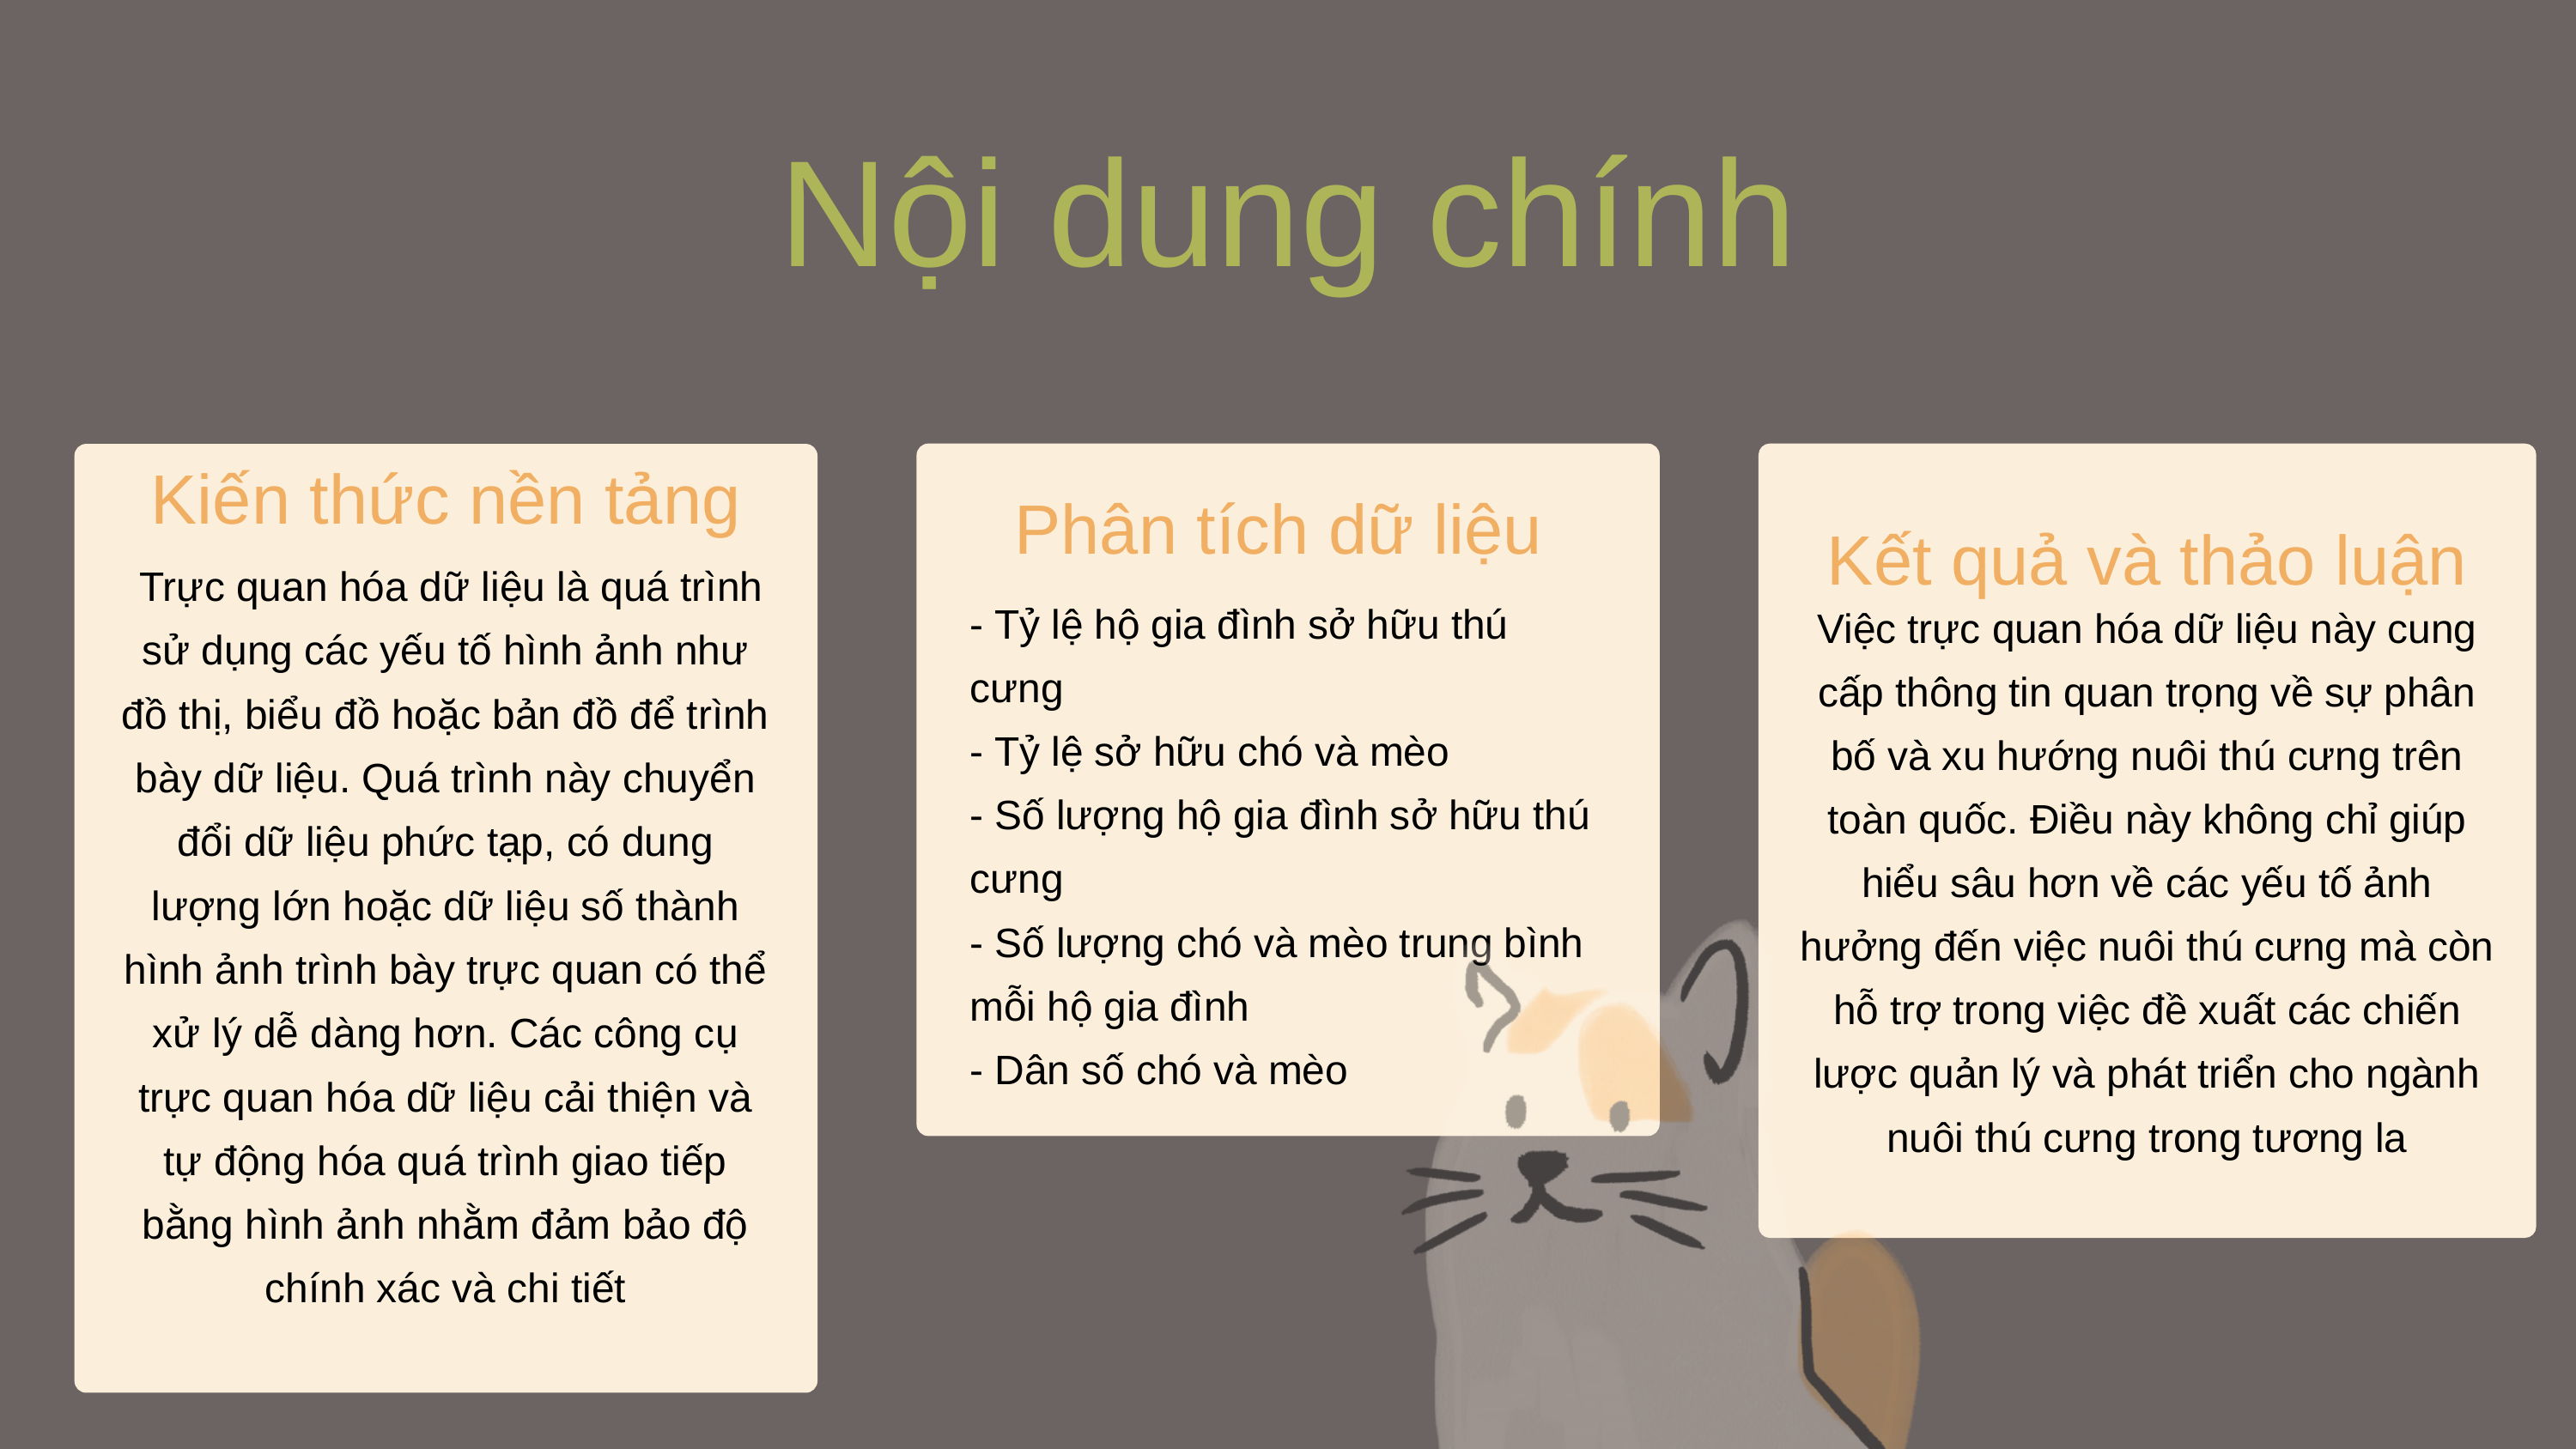

Nội dung chính

Kiến thức nền tảng
Phân tích dữ liệu
Kết quả và thảo luận
 Trực quan hóa dữ liệu là quá trình sử dụng các yếu tố hình ảnh như đồ thị, biểu đồ hoặc bản đồ để trình bày dữ liệu. Quá trình này chuyển đổi dữ liệu phức tạp, có dung lượng lớn hoặc dữ liệu số thành hình ảnh trình bày trực quan có thể xử lý dễ dàng hơn. Các công cụ trực quan hóa dữ liệu cải thiện và tự động hóa quá trình giao tiếp bằng hình ảnh nhằm đảm bảo độ chính xác và chi tiết
- Tỷ lệ hộ gia đình sở hữu thú cưng
- Tỷ lệ sở hữu chó và mèo
- Số lượng hộ gia đình sở hữu thú cưng
- Số lượng chó và mèo trung bình mỗi hộ gia đình
- Dân số chó và mèo
Việc trực quan hóa dữ liệu này cung cấp thông tin quan trọng về sự phân bố và xu hướng nuôi thú cưng trên toàn quốc. Điều này không chỉ giúp hiểu sâu hơn về các yếu tố ảnh hưởng đến việc nuôi thú cưng mà còn hỗ trợ trong việc đề xuất các chiến lược quản lý và phát triển cho ngành nuôi thú cưng trong tương la